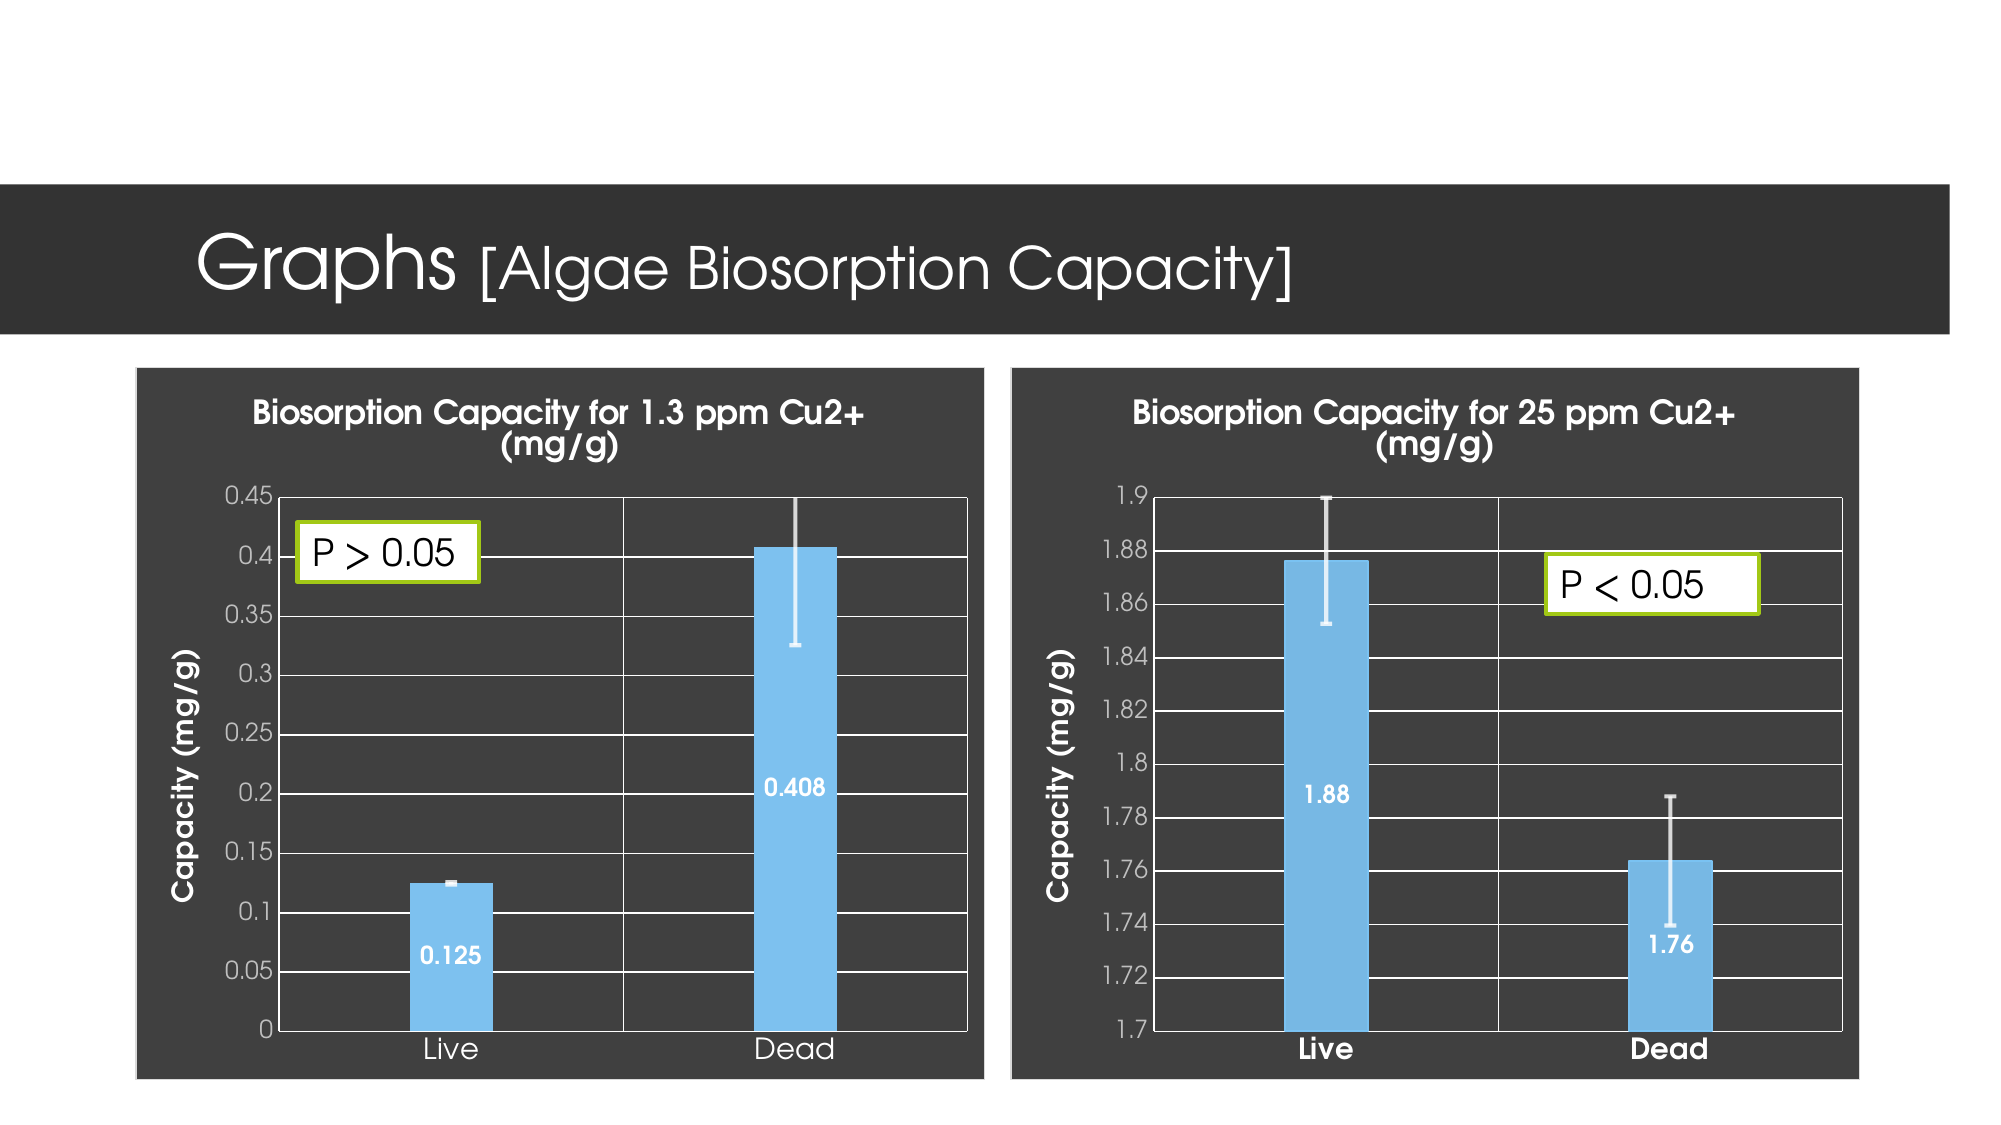

# Graphs [Algae Biosorption Capacity]

### Chart: Biosorption Capacity for 1.3 ppm Cu2+ (mg/g)

| Category | Biosorption Capacity |
|---|---|
| Live | 0.124833333333333 |
| Dead | 0.408066666666667 |

### Chart: Biosorption Capacity for 25 ppm Cu2+ (mg/g)

| Category | Biosorption Capacity |
|---|---|
| Live | 1.876333333333334 |
| Dead | 1.763866666666667 |
P > 0.05
P < 0.05
29